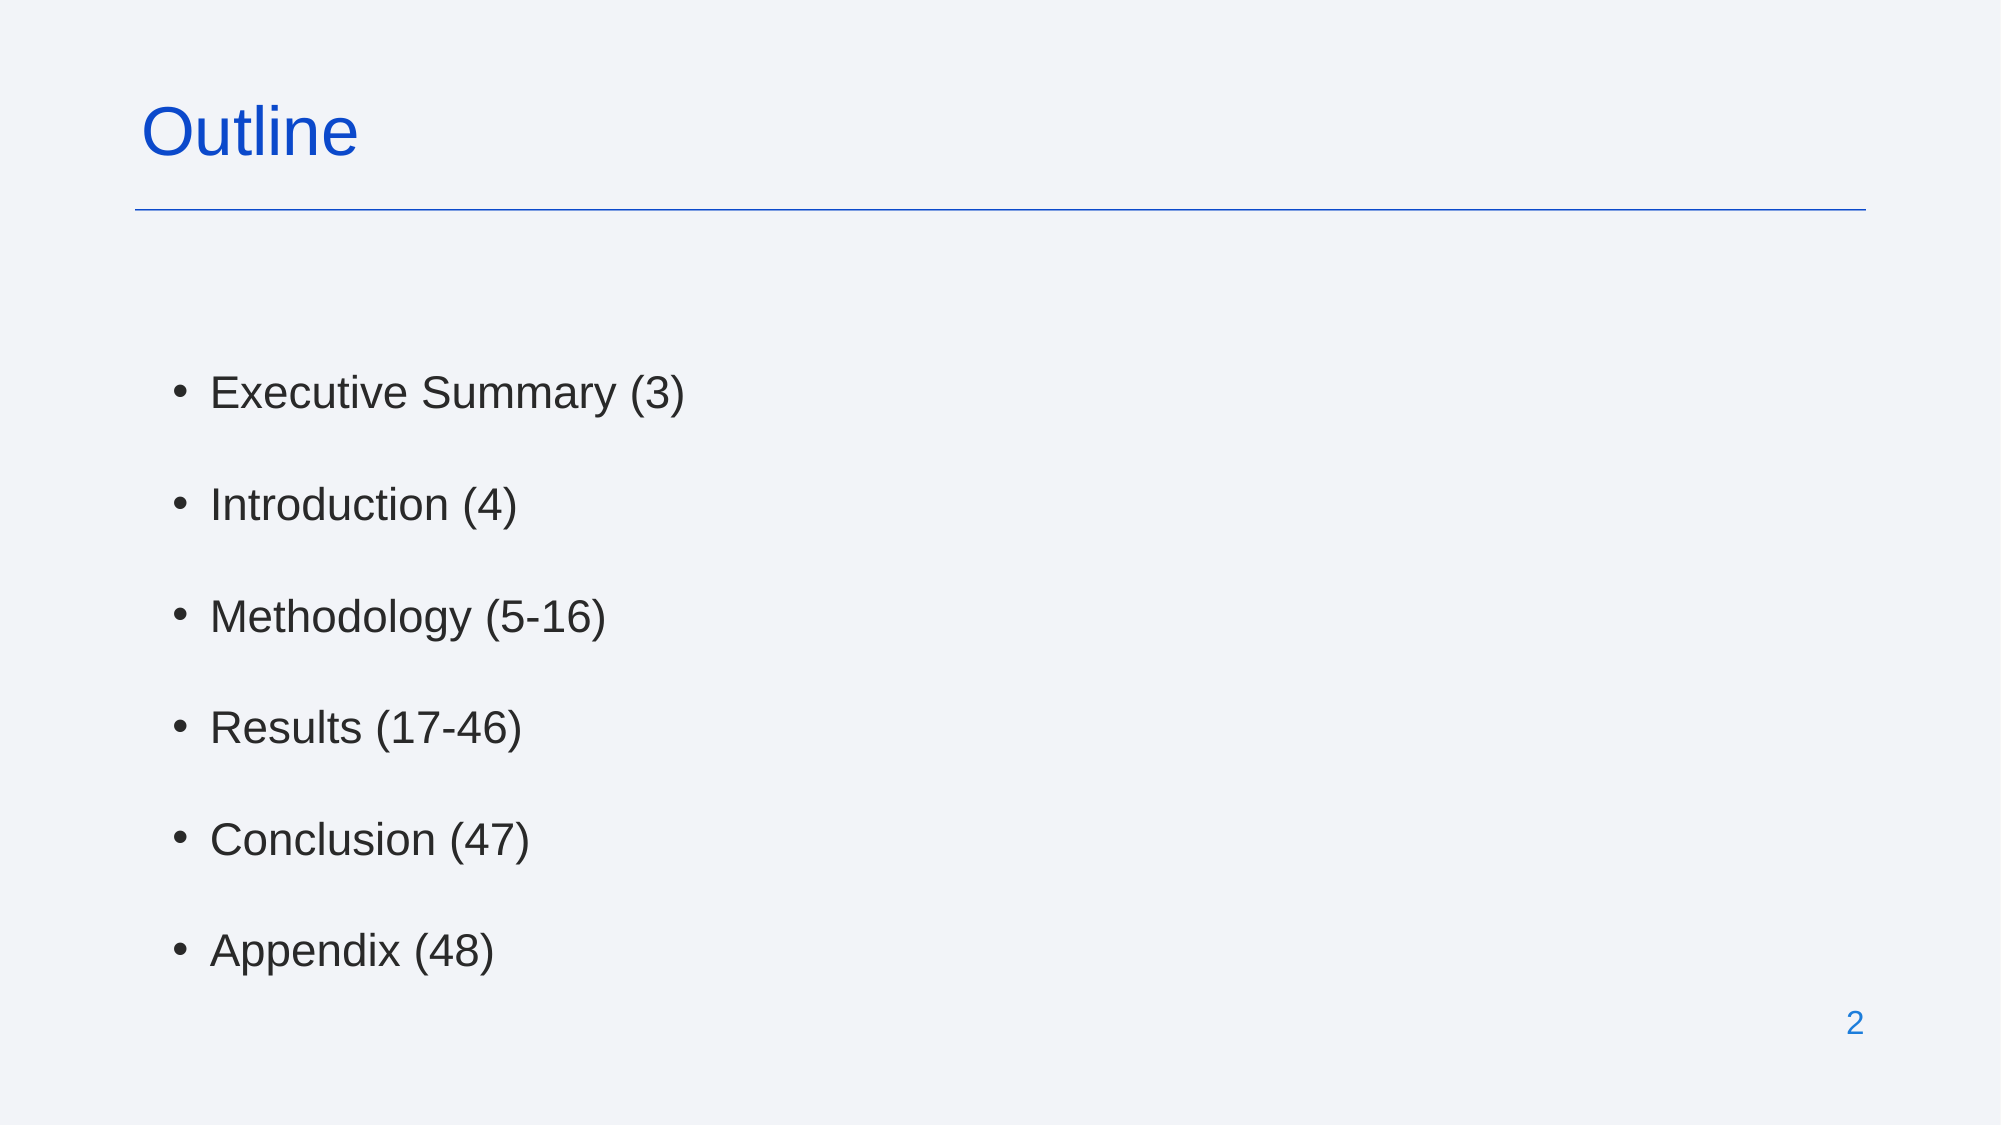

Outline
Executive Summary (3)
Introduction (4)
Methodology (5-16)
Results (17-46)
Conclusion (47)
Appendix (48)
2